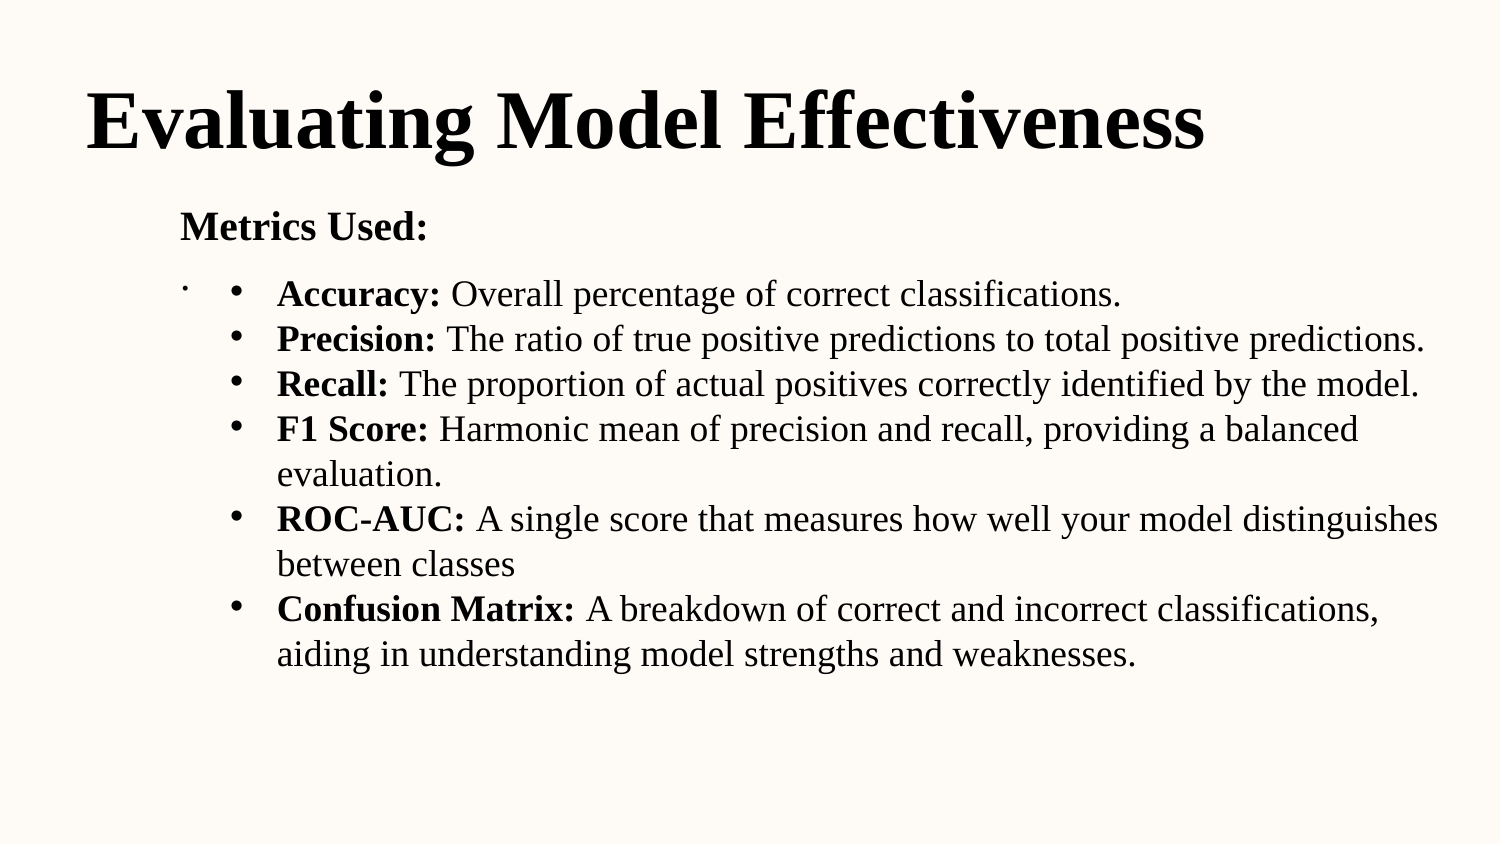

Evaluating Model Effectiveness

Metrics Used:
.
Accuracy: Overall percentage of correct classifications.
Precision: The ratio of true positive predictions to total positive predictions.
Recall: The proportion of actual positives correctly identified by the model.
F1 Score: Harmonic mean of precision and recall, providing a balanced evaluation.
ROC-AUC: A single score that measures how well your model distinguishes between classes
Confusion Matrix: A breakdown of correct and incorrect classifications, aiding in understanding model strengths and weaknesses.